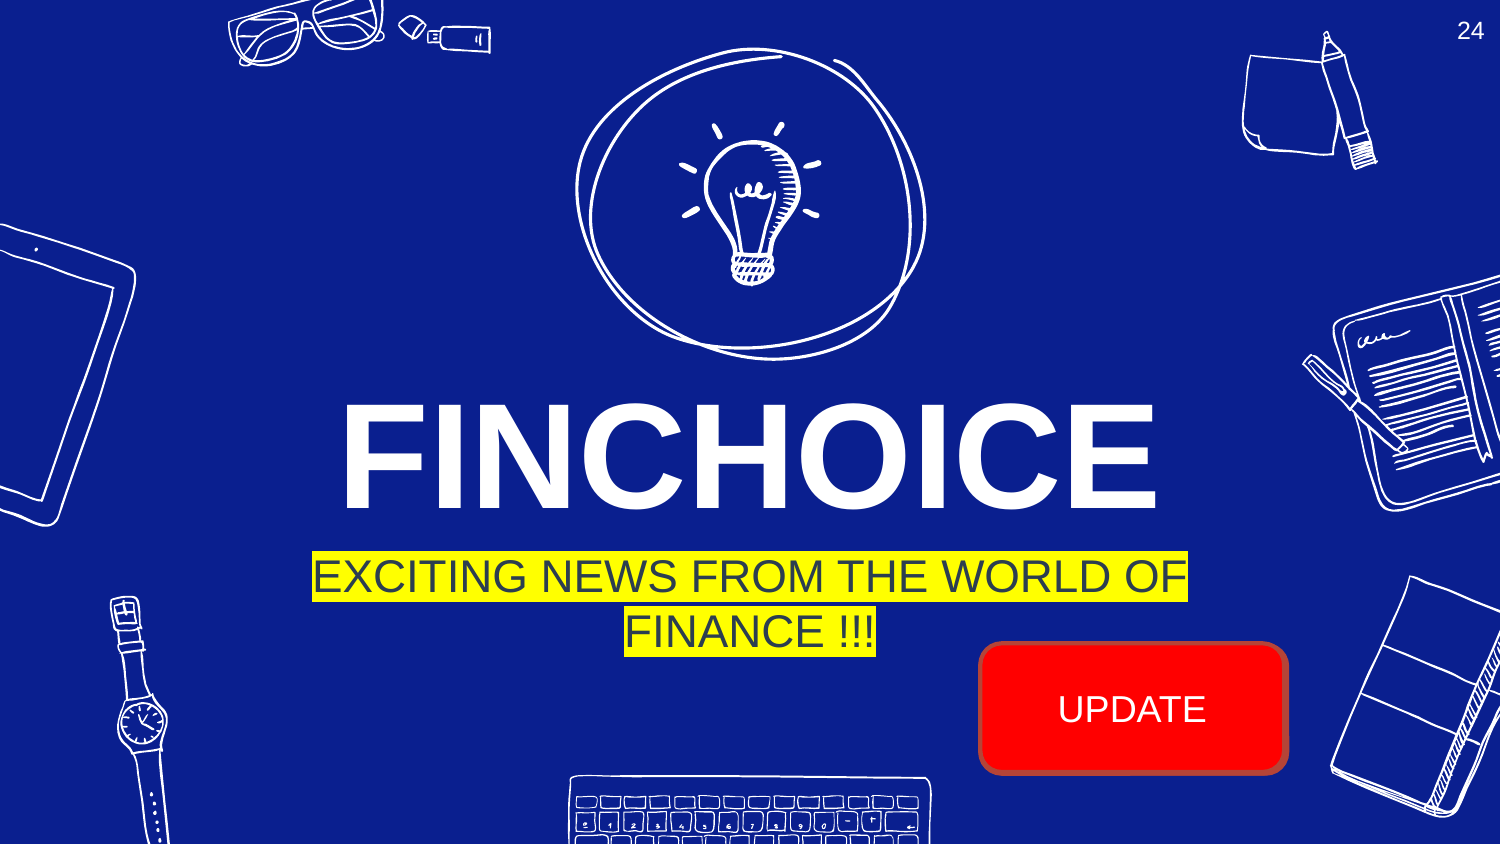

24

FINCHOICE
EXCITING NEWS FROM THE WORLD OF FINANCE !!!
UPDATE
UPDATE
UPDATE